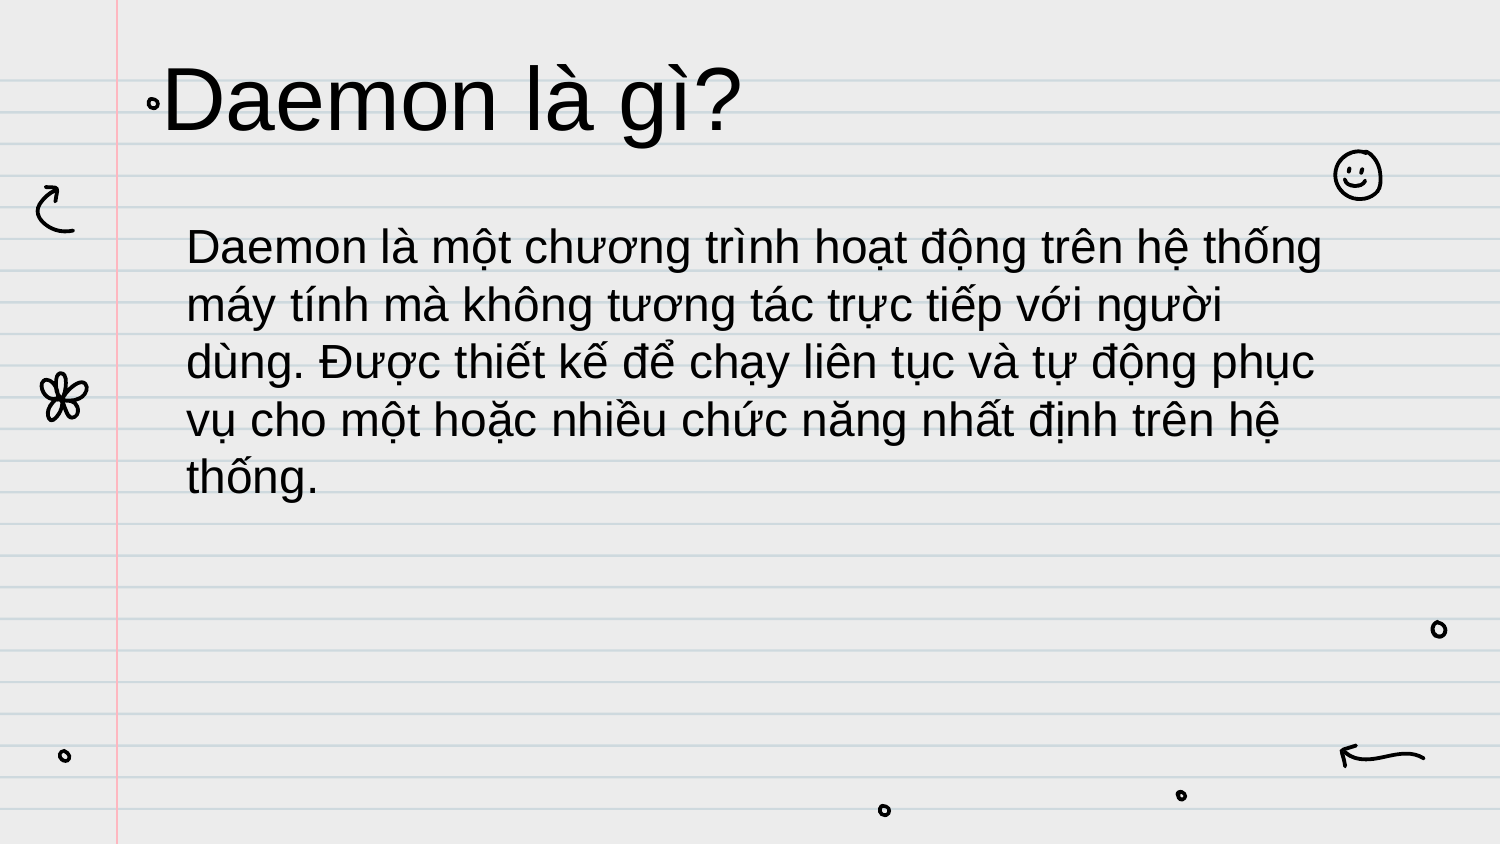

# Daemon là gì?
Daemon là một chương trình hoạt động trên hệ thống máy tính mà không tương tác trực tiếp với người dùng. Được thiết kế để chạy liên tục và tự động phục vụ cho một hoặc nhiều chức năng nhất định trên hệ thống.